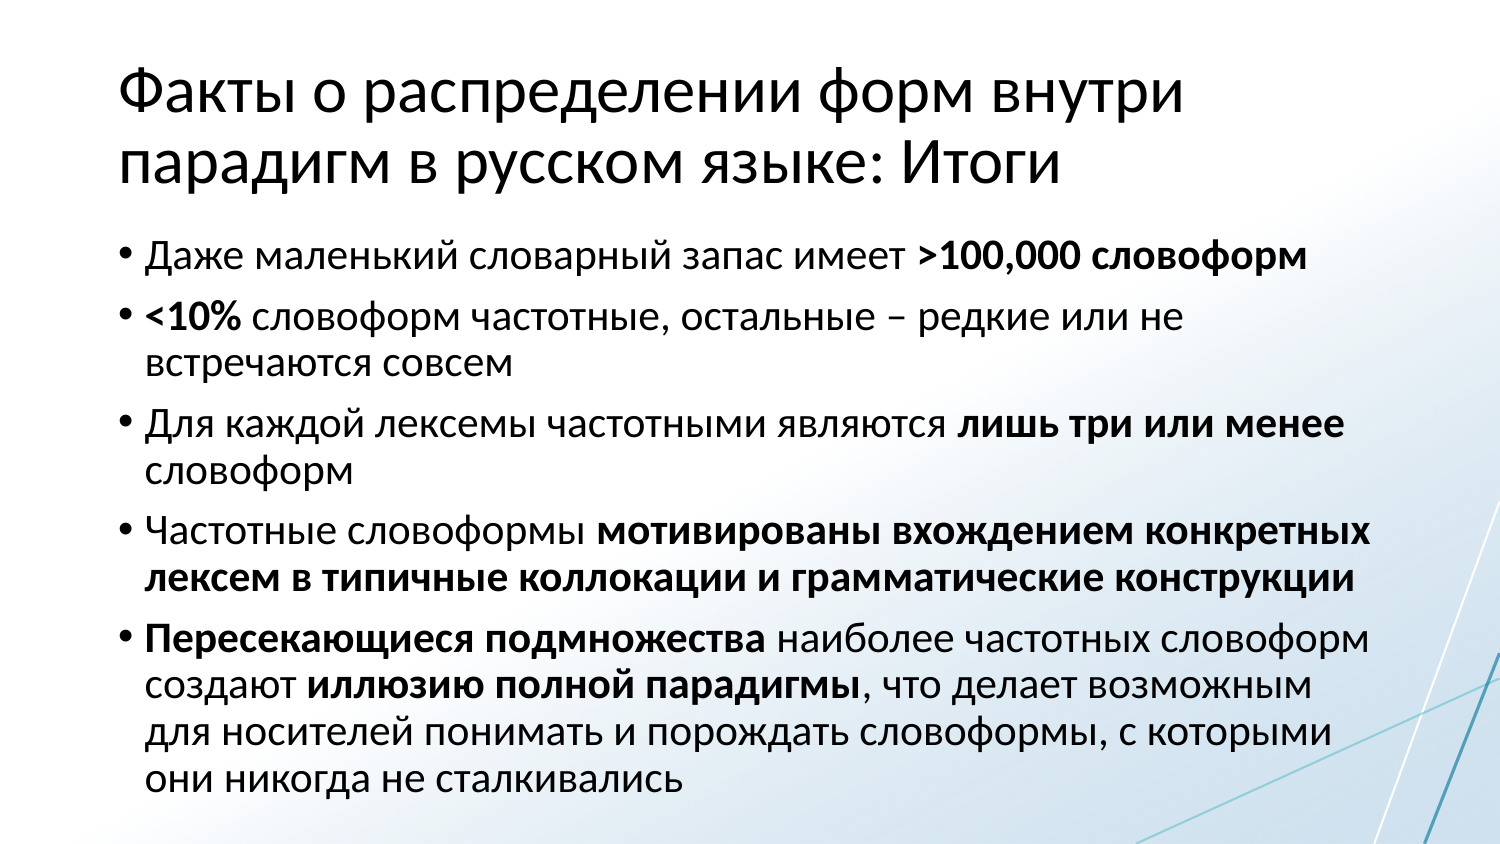

# Факты о распределении форм внутри парадигм в русском языке: Итоги
Даже маленький словарный запас имеет >100,000 словоформ
<10% словоформ частотные, остальные – редкие или не встречаются совсем
Для каждой лексемы частотными являются лишь три или менее словоформ
Частотные словоформы мотивированы вхождением конкретных лексем в типичные коллокации и грамматические конструкции
Пересекающиеся подмножества наиболее частотных словоформ создают иллюзию полной парадигмы, что делает возможным для носителей понимать и порождать словоформы, с которыми они никогда не сталкивались